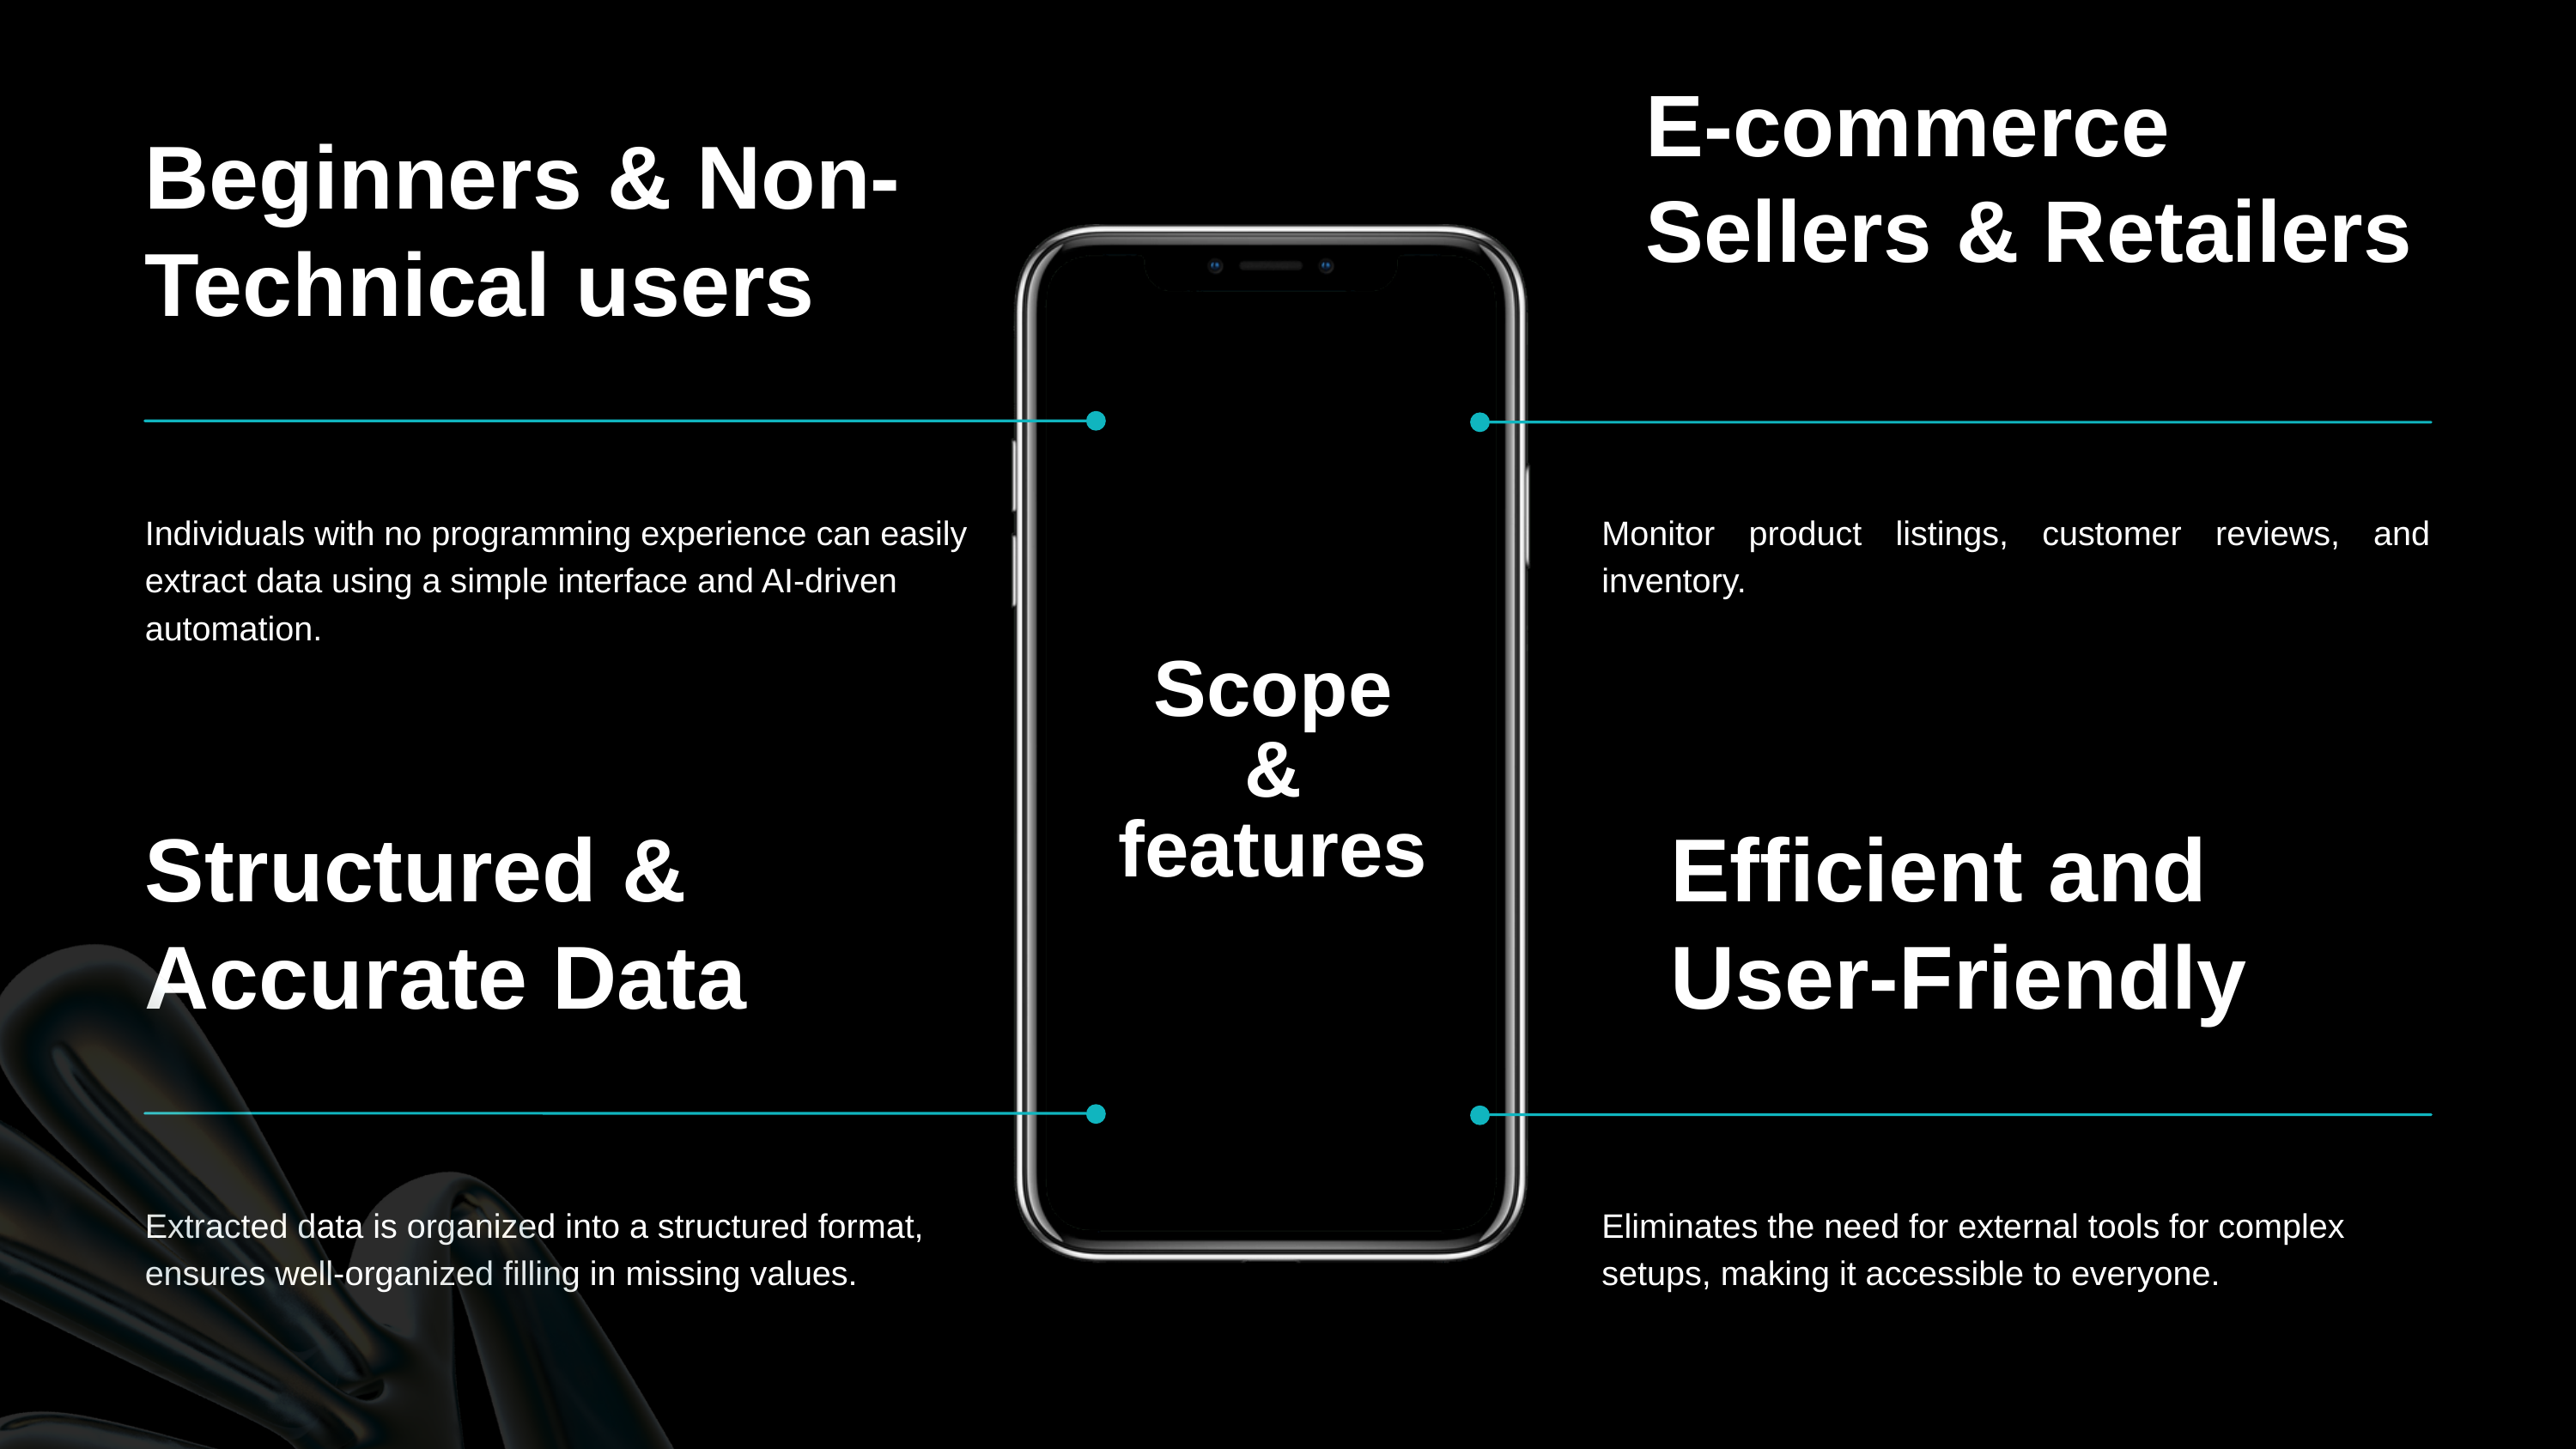

E-commerce Sellers & Retailers
Beginners & Non-
Technical users

Individuals with no programming experience can easily extract data using a simple interface and AI-driven automation.
Monitor product listings, customer reviews, and inventory.
Scope
& features
Structured & Accurate Data
Efficient and        User-Friendly

Extracted data is organized into a structured format, ensures well-organized filling in missing values.
Eliminates the need for external tools for complex setups, making it accessible to everyone.